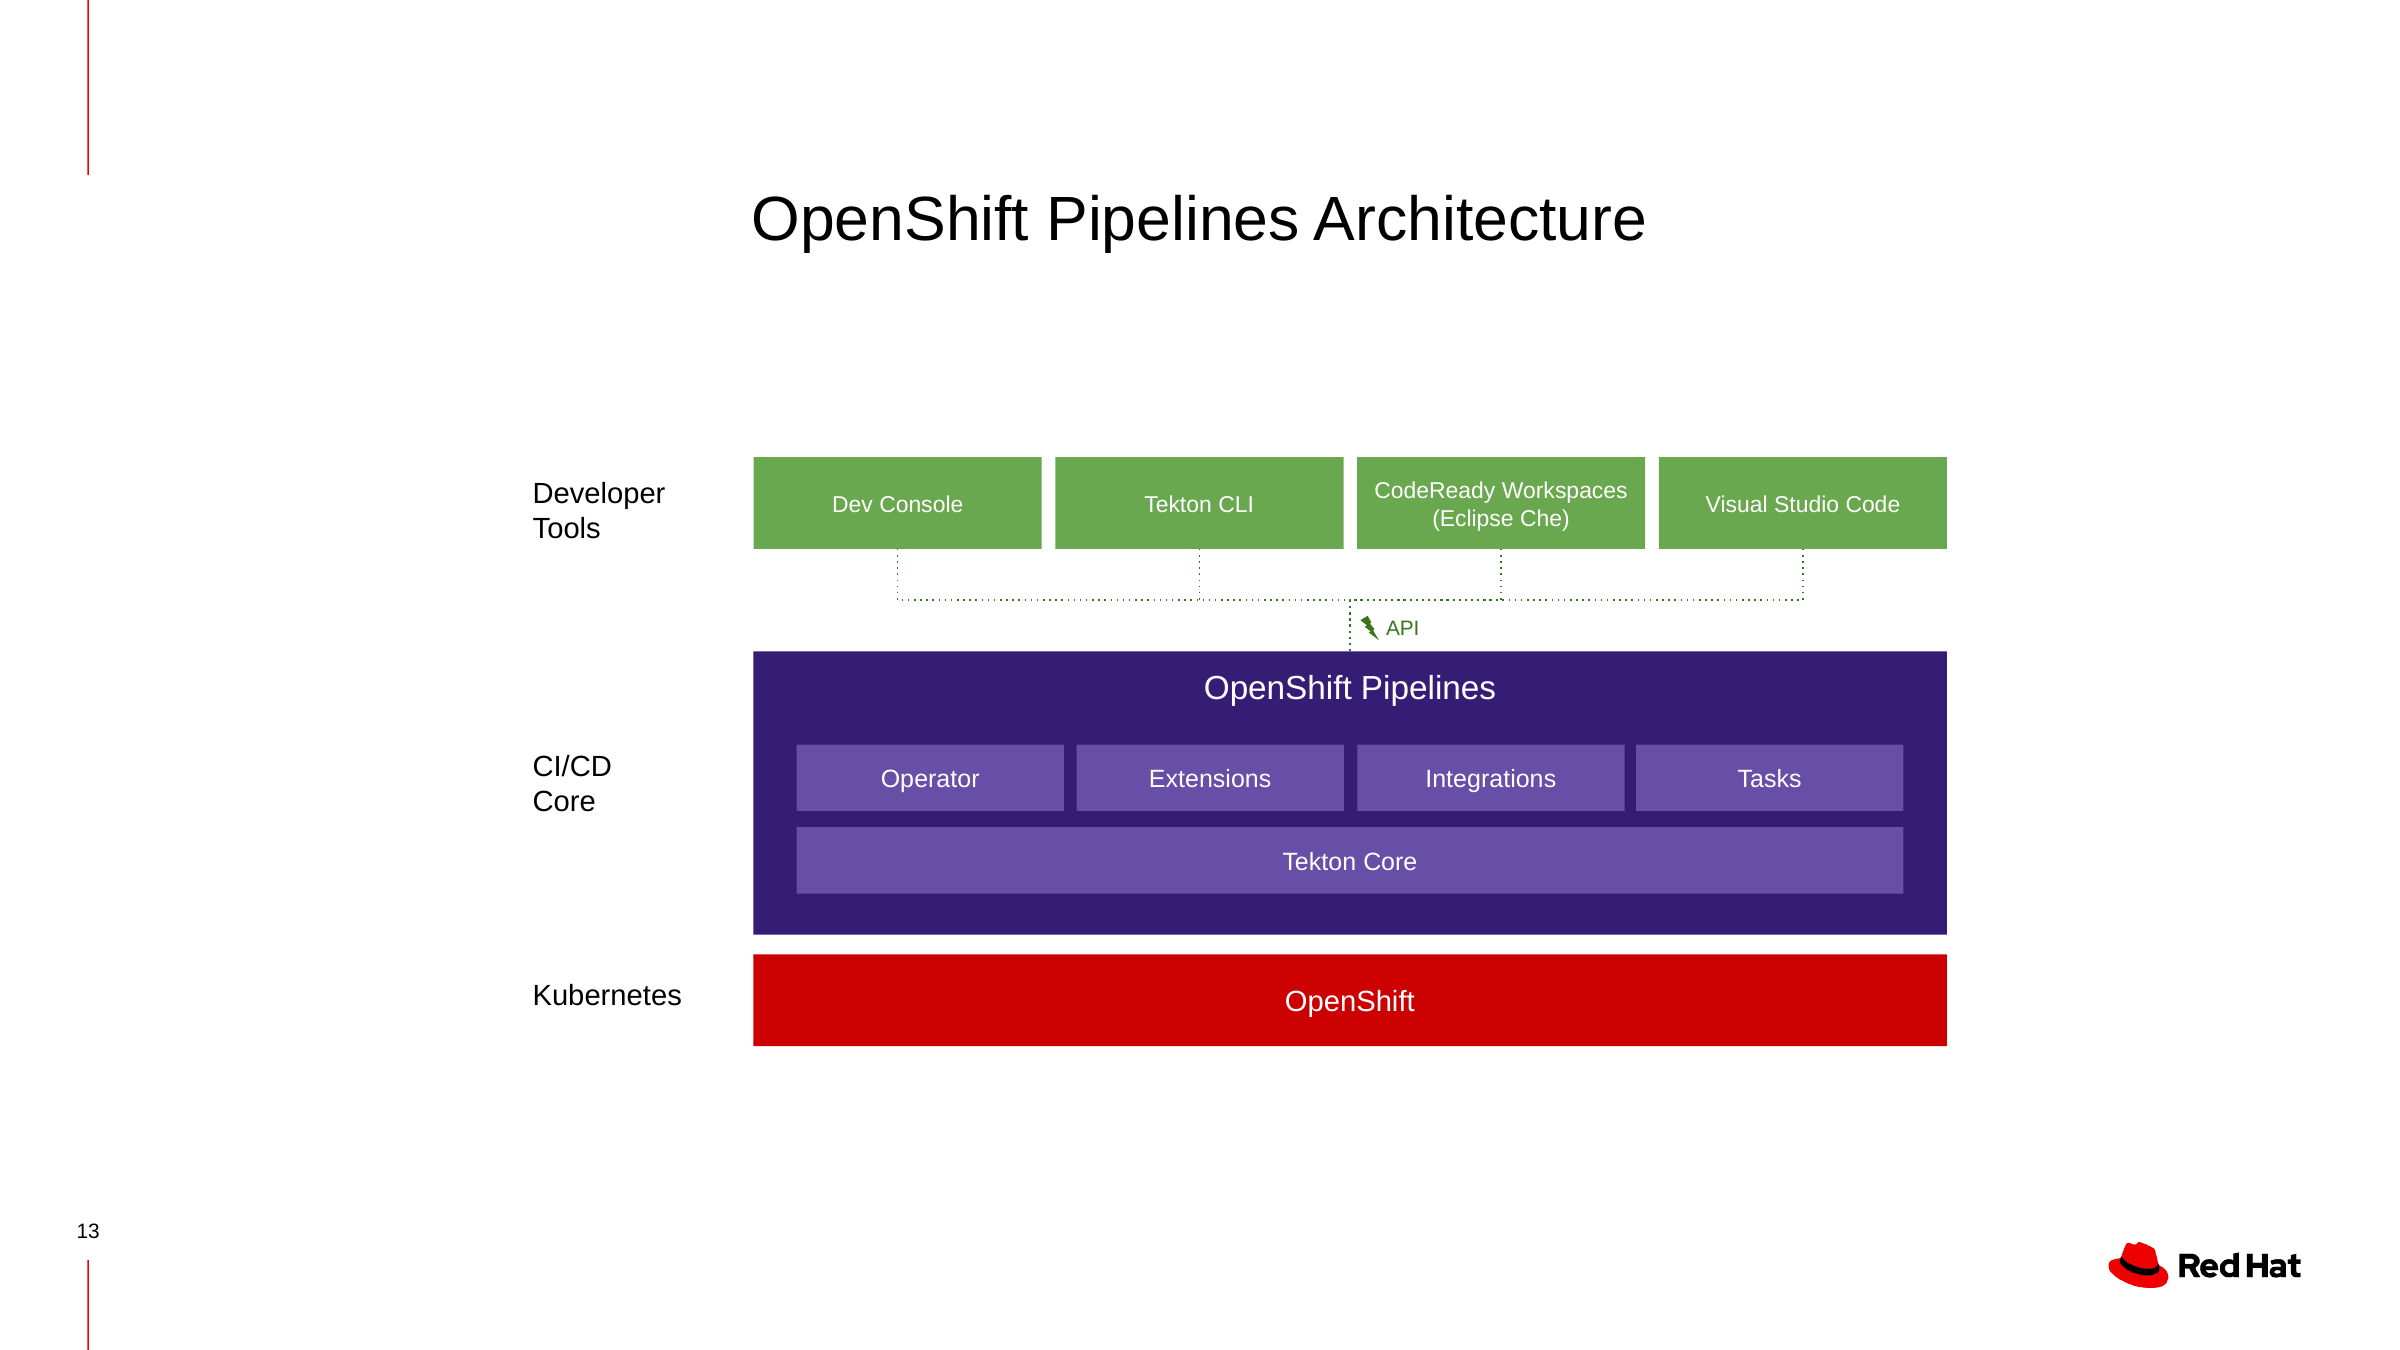

OpenShift Pipelines Architecture
Dev Console
Tekton CLI
CodeReady Workspaces
(Eclipse Che)
Visual Studio Code
Developer Tools
API

OpenShift Pipelines

CI/CD
Core
Operator
Extensions
Integrations
Tasks
Tekton Core
Kubernetes
OpenShift
13